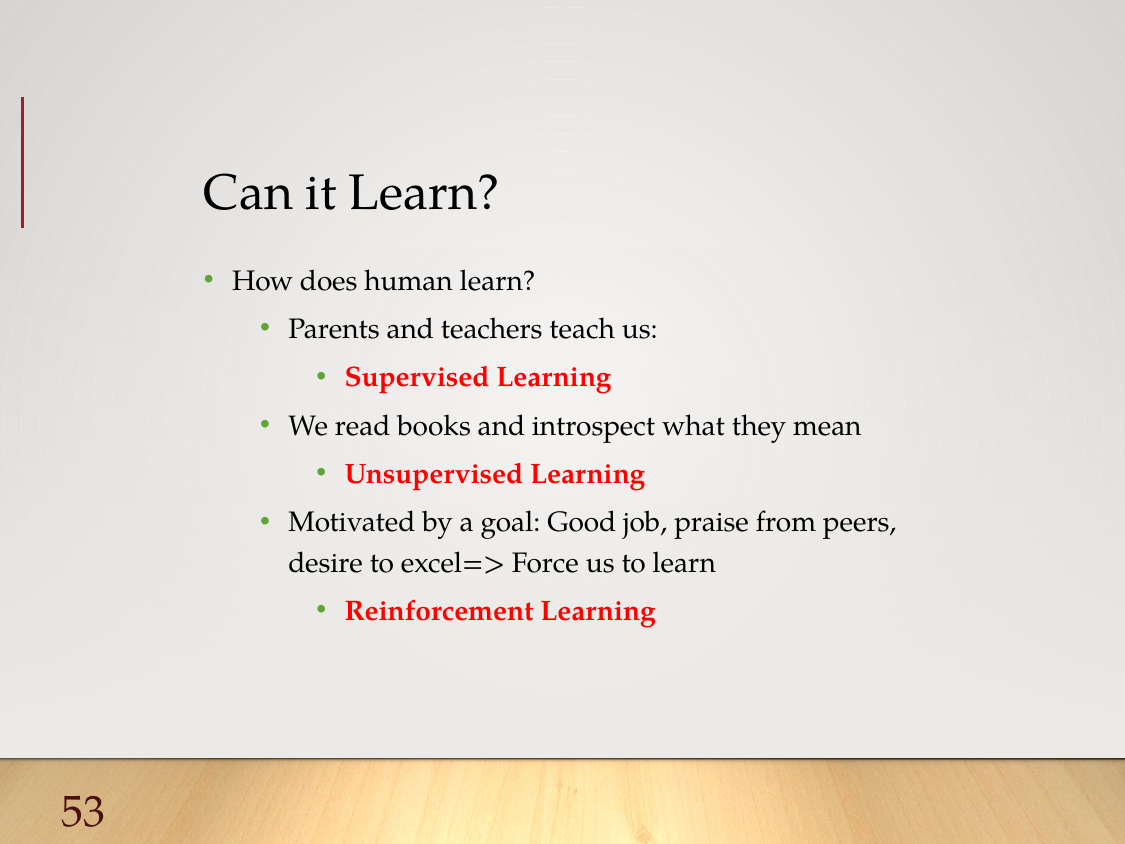

# Can it Learn?
How does human learn?
Parents and teachers teach us:
Supervised Learning
We read books and introspect what they mean
Unsupervised Learning
Motivated by a goal: Good job, praise from peers, desire to excel=> Force us to learn
Reinforcement Learning
53